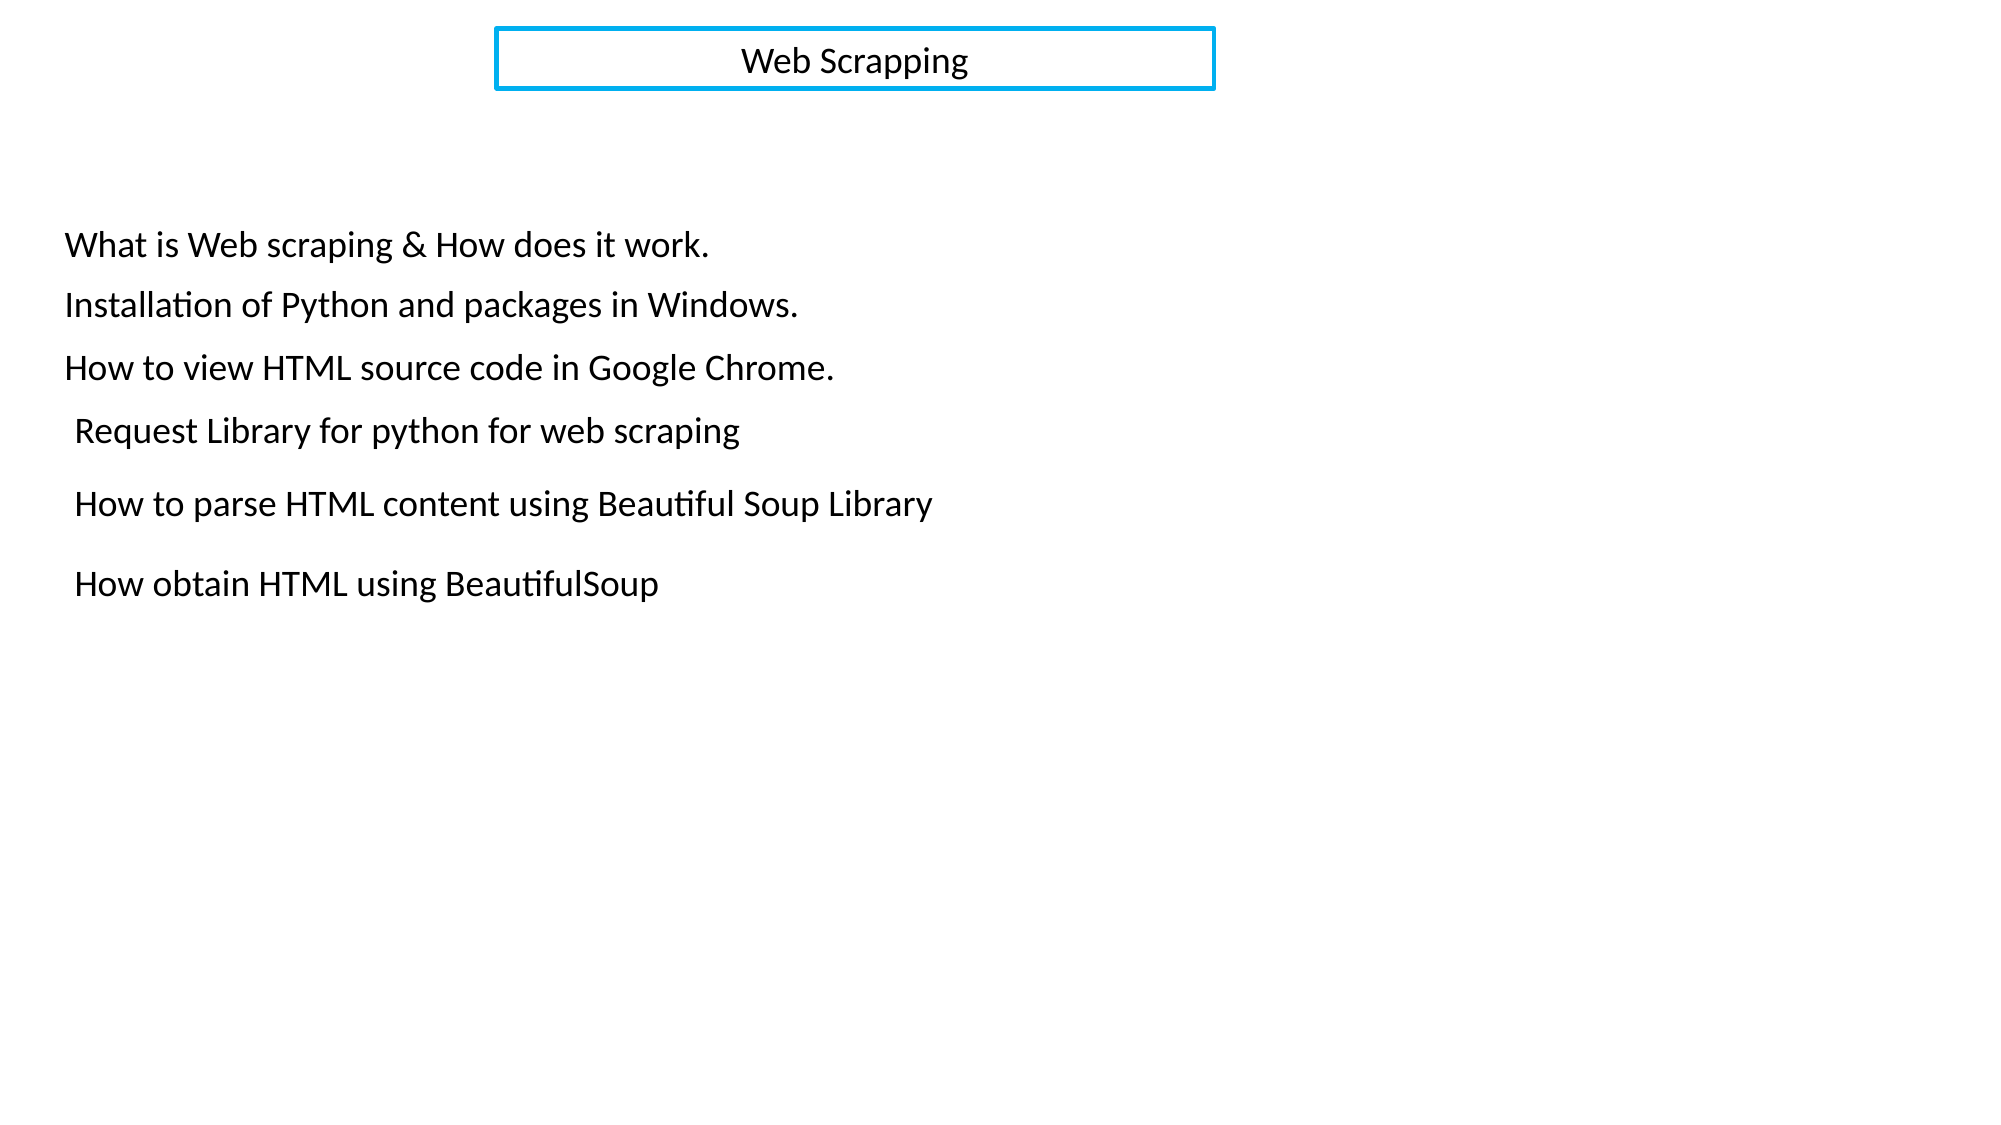

Web Scrapping
What is Web scraping & How does it work.
Installation of Python and packages in Windows.
How to view HTML source code in Google Chrome.
Request Library for python for web scraping
How to parse HTML content using Beautiful Soup Library
How obtain HTML using BeautifulSoup